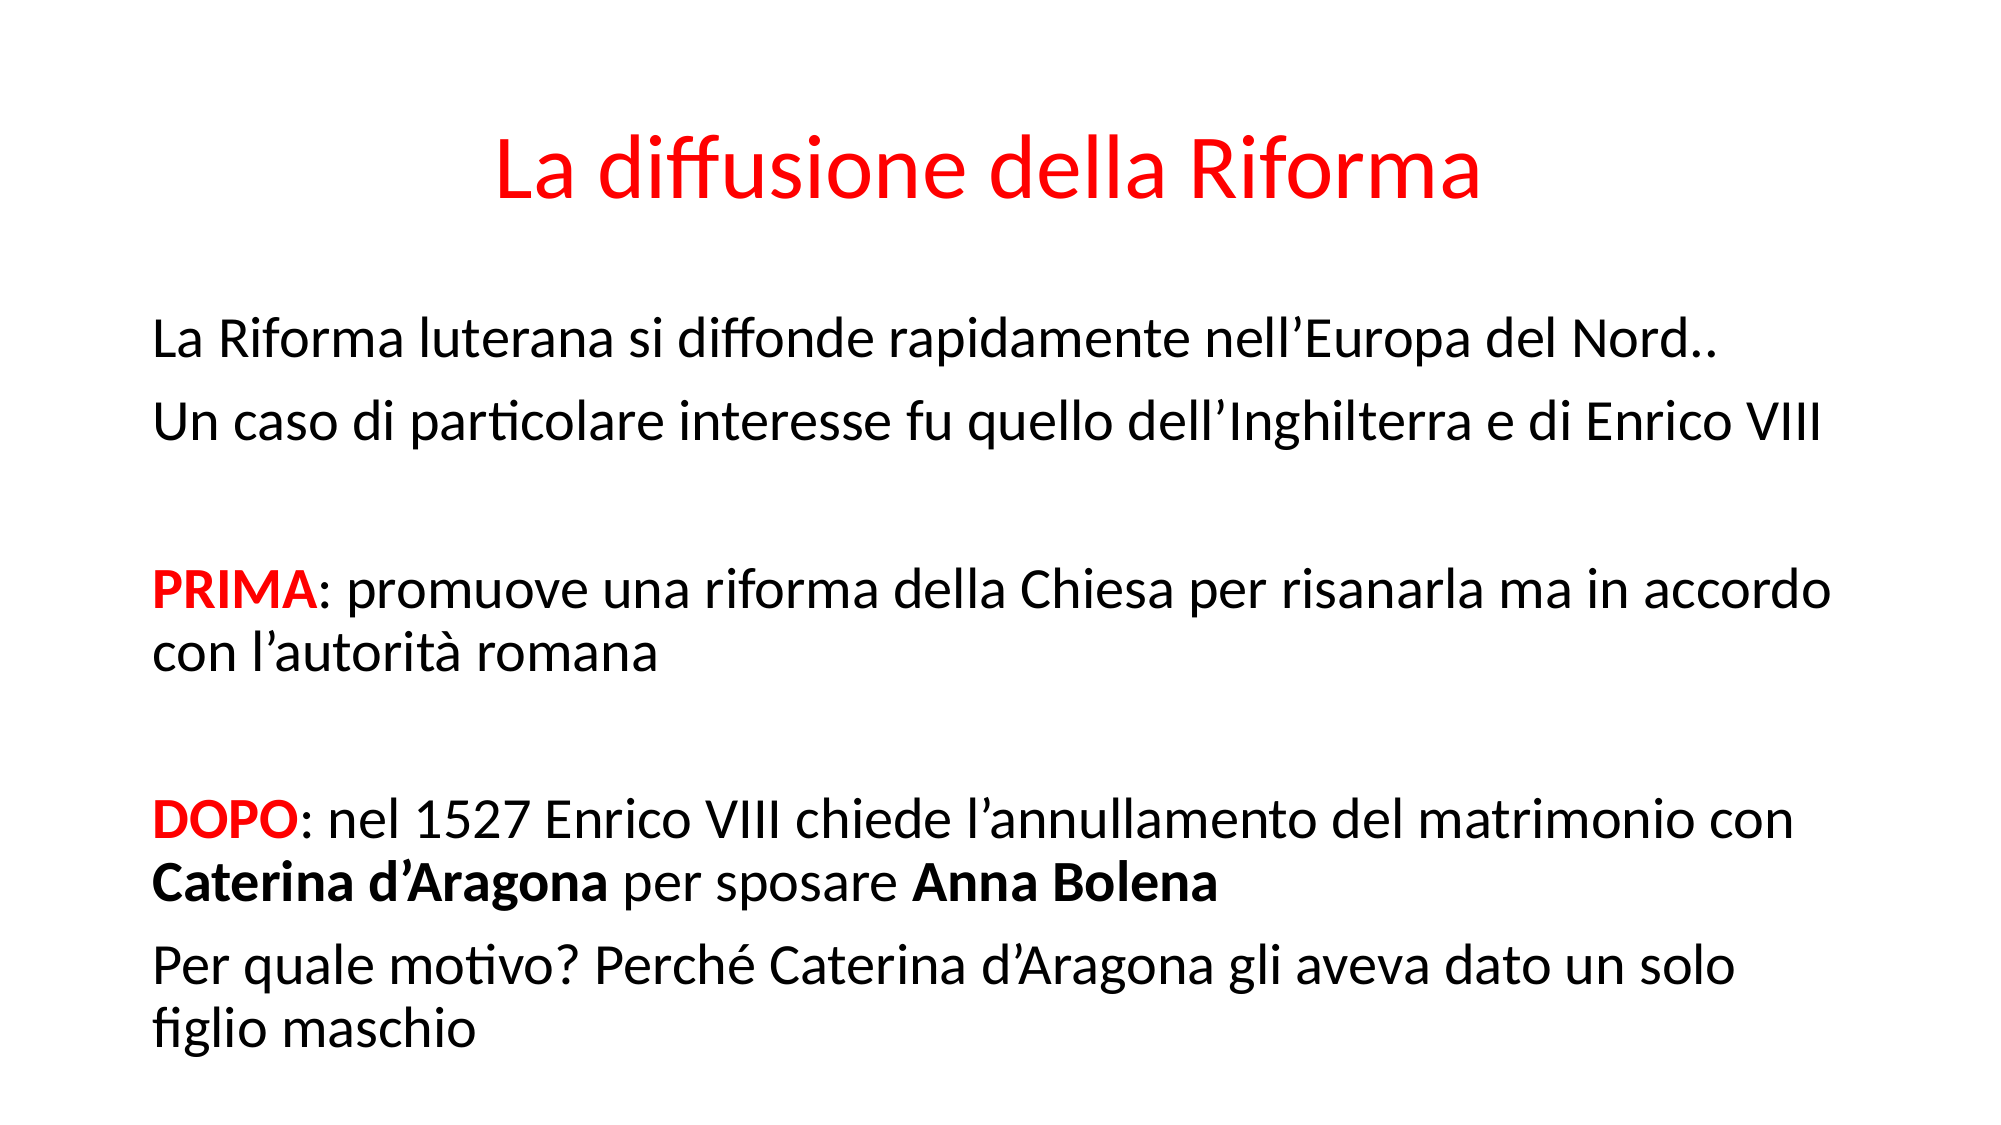

# La diffusione della Riforma
La Riforma luterana si diffonde rapidamente nell’Europa del Nord..
Un caso di particolare interesse fu quello dell’Inghilterra e di Enrico VIII

PRIMA: promuove una riforma della Chiesa per risanarla ma in accordo con l’autorità romana

DOPO: nel 1527 Enrico VIII chiede l’annullamento del matrimonio con Caterina d’Aragona per sposare Anna Bolena
Per quale motivo? Perché Caterina d’Aragona gli aveva dato un solo figlio maschio